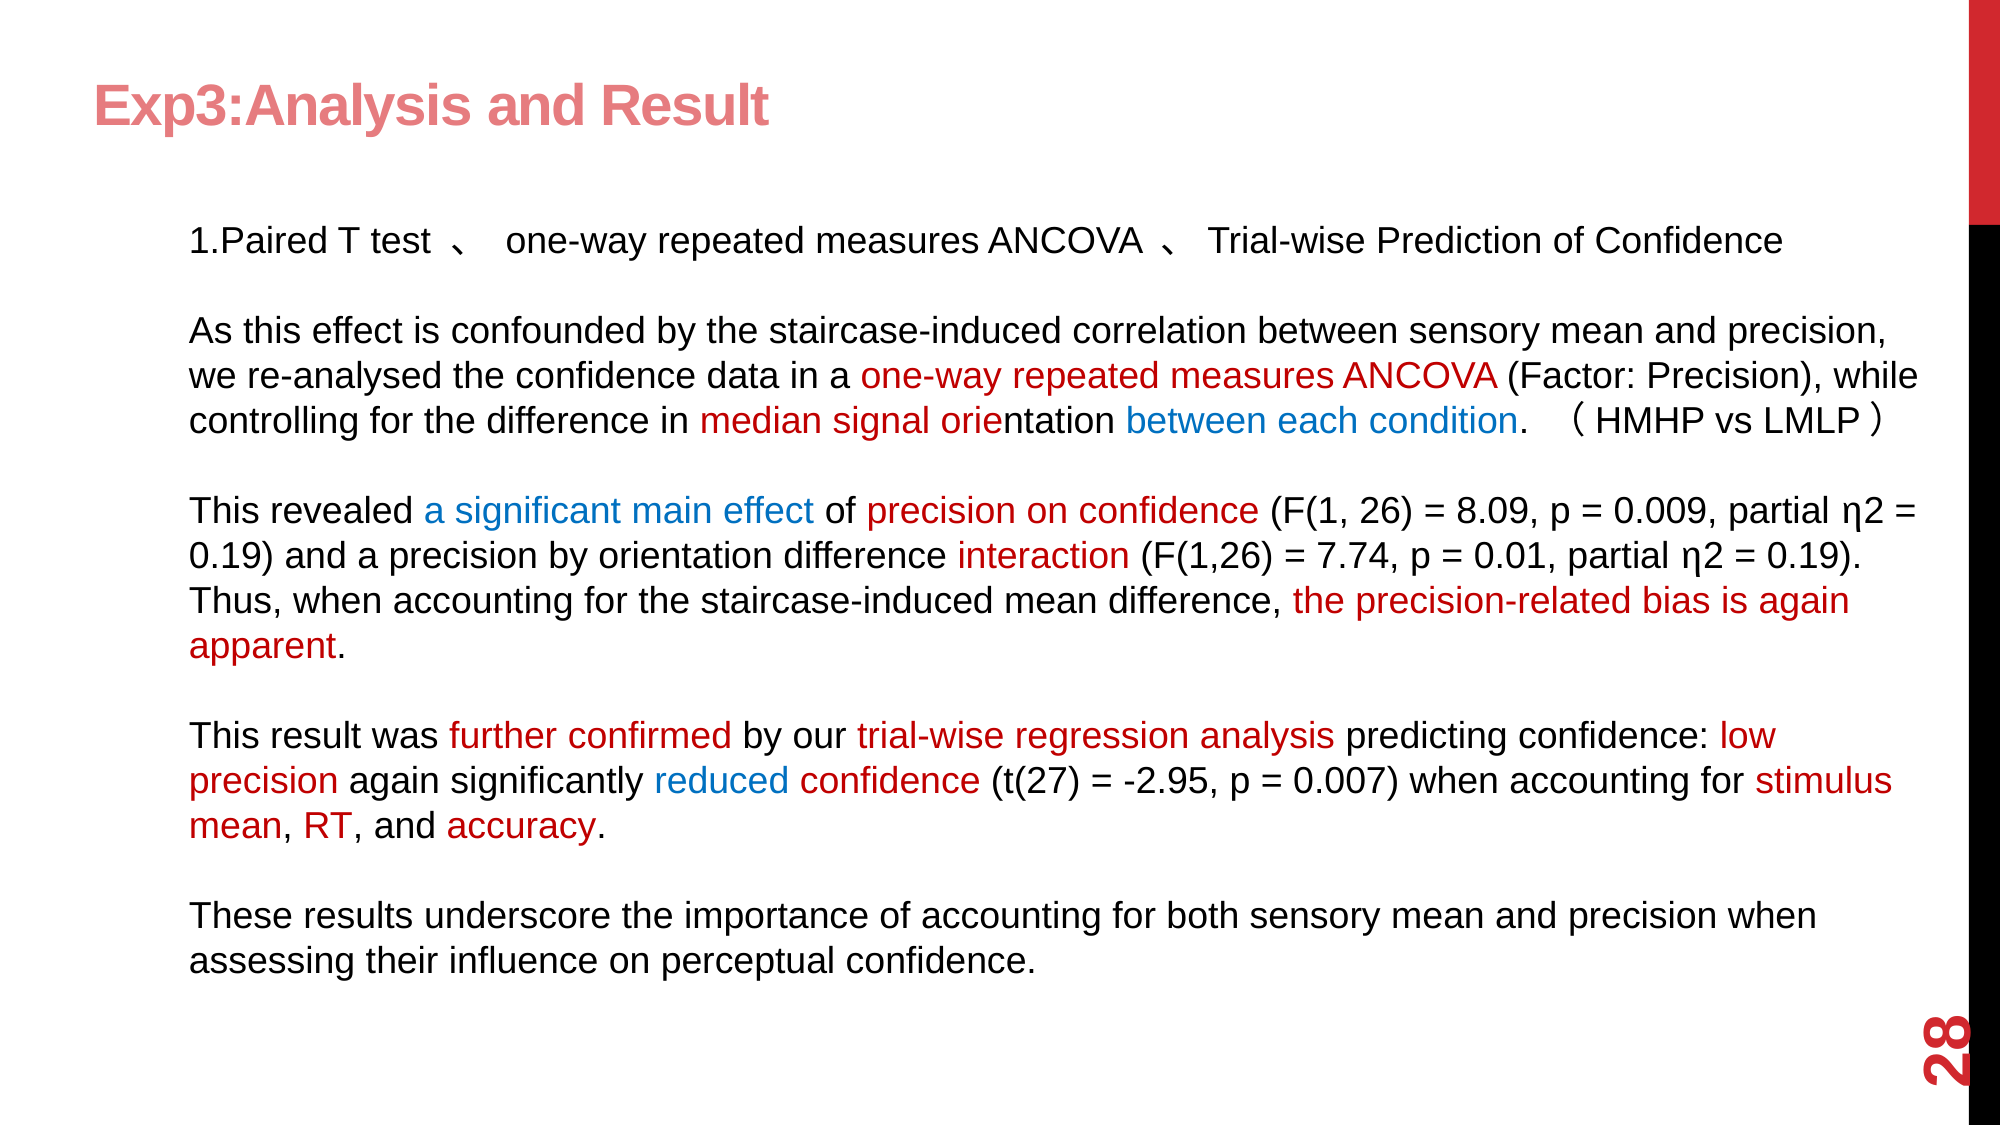

# Exp3:Analysis and Result
1.Paired T test 、 one-way repeated measures ANCOVA 、Trial-wise Prediction of Confidence

As this effect is confounded by the staircase-induced correlation between sensory mean and precision, we re-analysed the confidence data in a one-way repeated measures ANCOVA (Factor: Precision), while controlling for the difference in median signal orientation between each condition. （HMHP vs LMLP）

This revealed a significant main effect of precision on confidence (F(1, 26) = 8.09, p = 0.009, partial η2 = 0.19) and a precision by orientation difference interaction (F(1,26) = 7.74, p = 0.01, partial η2 = 0.19).
Thus, when accounting for the staircase-induced mean difference, the precision-related bias is again apparent.

This result was further confirmed by our trial-wise regression analysis predicting confidence: low precision again significantly reduced confidence (t(27) = -2.95, p = 0.007) when accounting for stimulus mean, RT, and accuracy.

These results underscore the importance of accounting for both sensory mean and precision when assessing their influence on perceptual confidence.

28